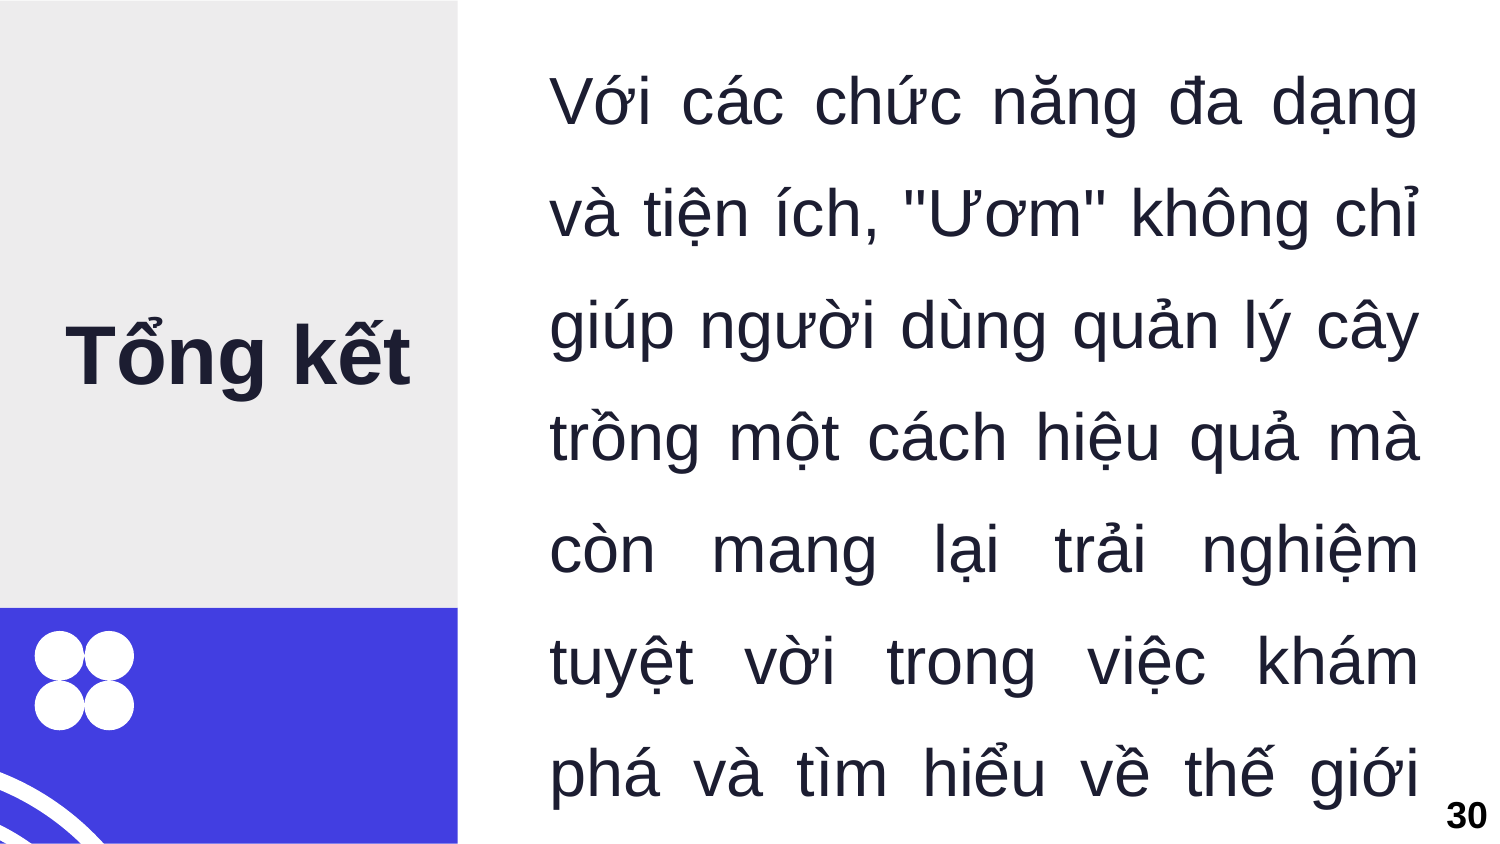

Với các chức năng đa dạng và tiện ích, "Ươm" không chỉ giúp người dùng quản lý cây trồng một cách hiệu quả mà còn mang lại trải nghiệm tuyệt vời trong việc khám phá và tìm hiểu về thế giới cây cảnh.

Tổng kết

30